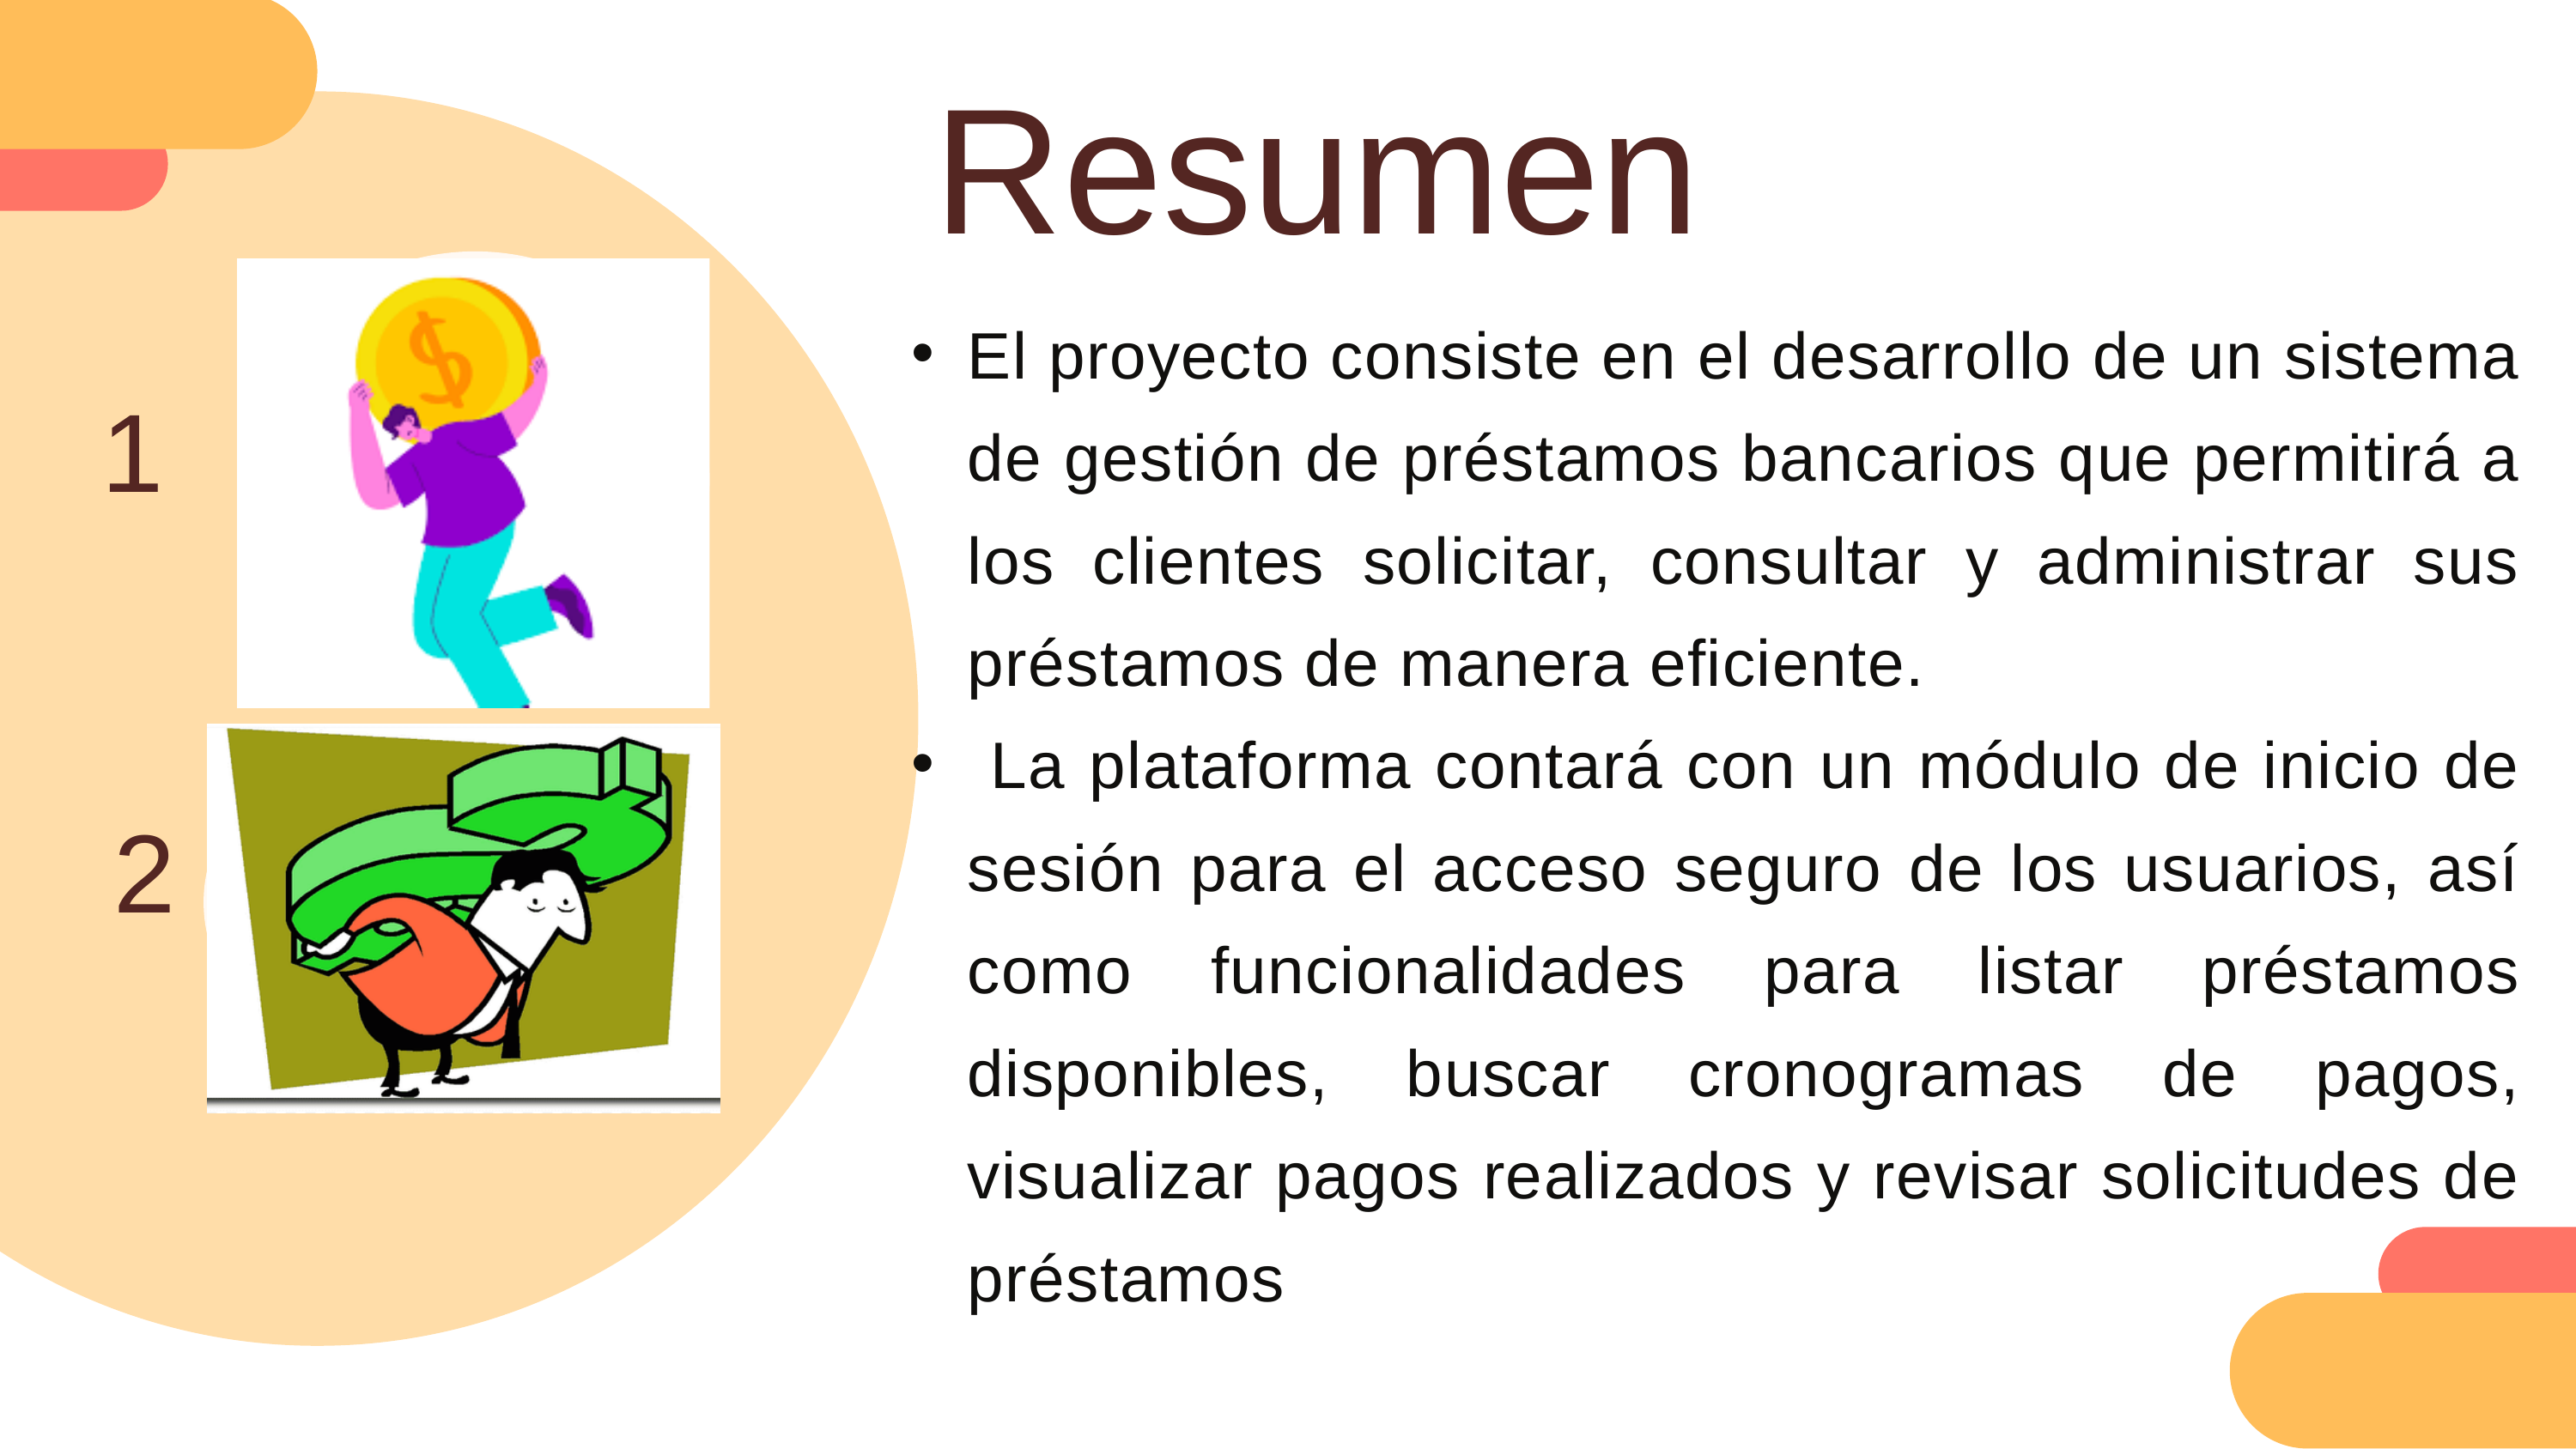

Resumen

El proyecto consiste en el desarrollo de un sistema de gestión de préstamos bancarios que permitirá a los clientes solicitar, consultar y administrar sus préstamos de manera eficiente.
 La plataforma contará con un módulo de inicio de sesión para el acceso seguro de los usuarios, así como funcionalidades para listar préstamos disponibles, buscar cronogramas de pagos, visualizar pagos realizados y revisar solicitudes de préstamos
1

2